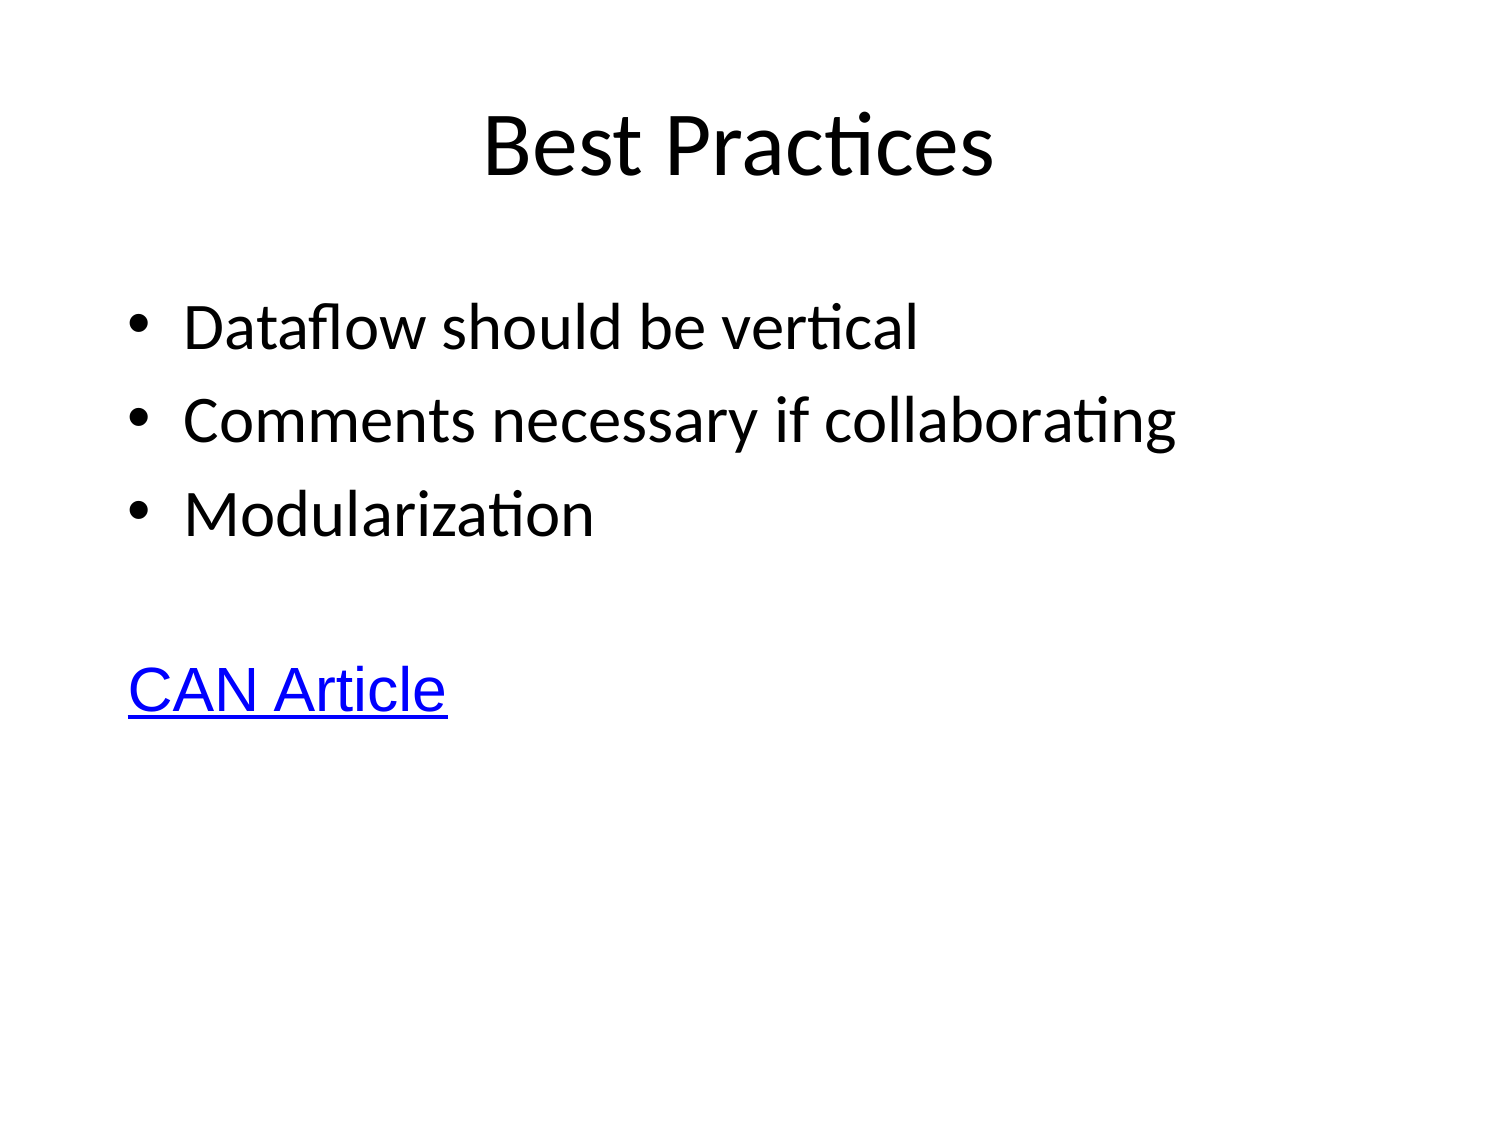

# Best Practices
Dataflow should be vertical
Comments necessary if collaborating
Modularization

CAN Article